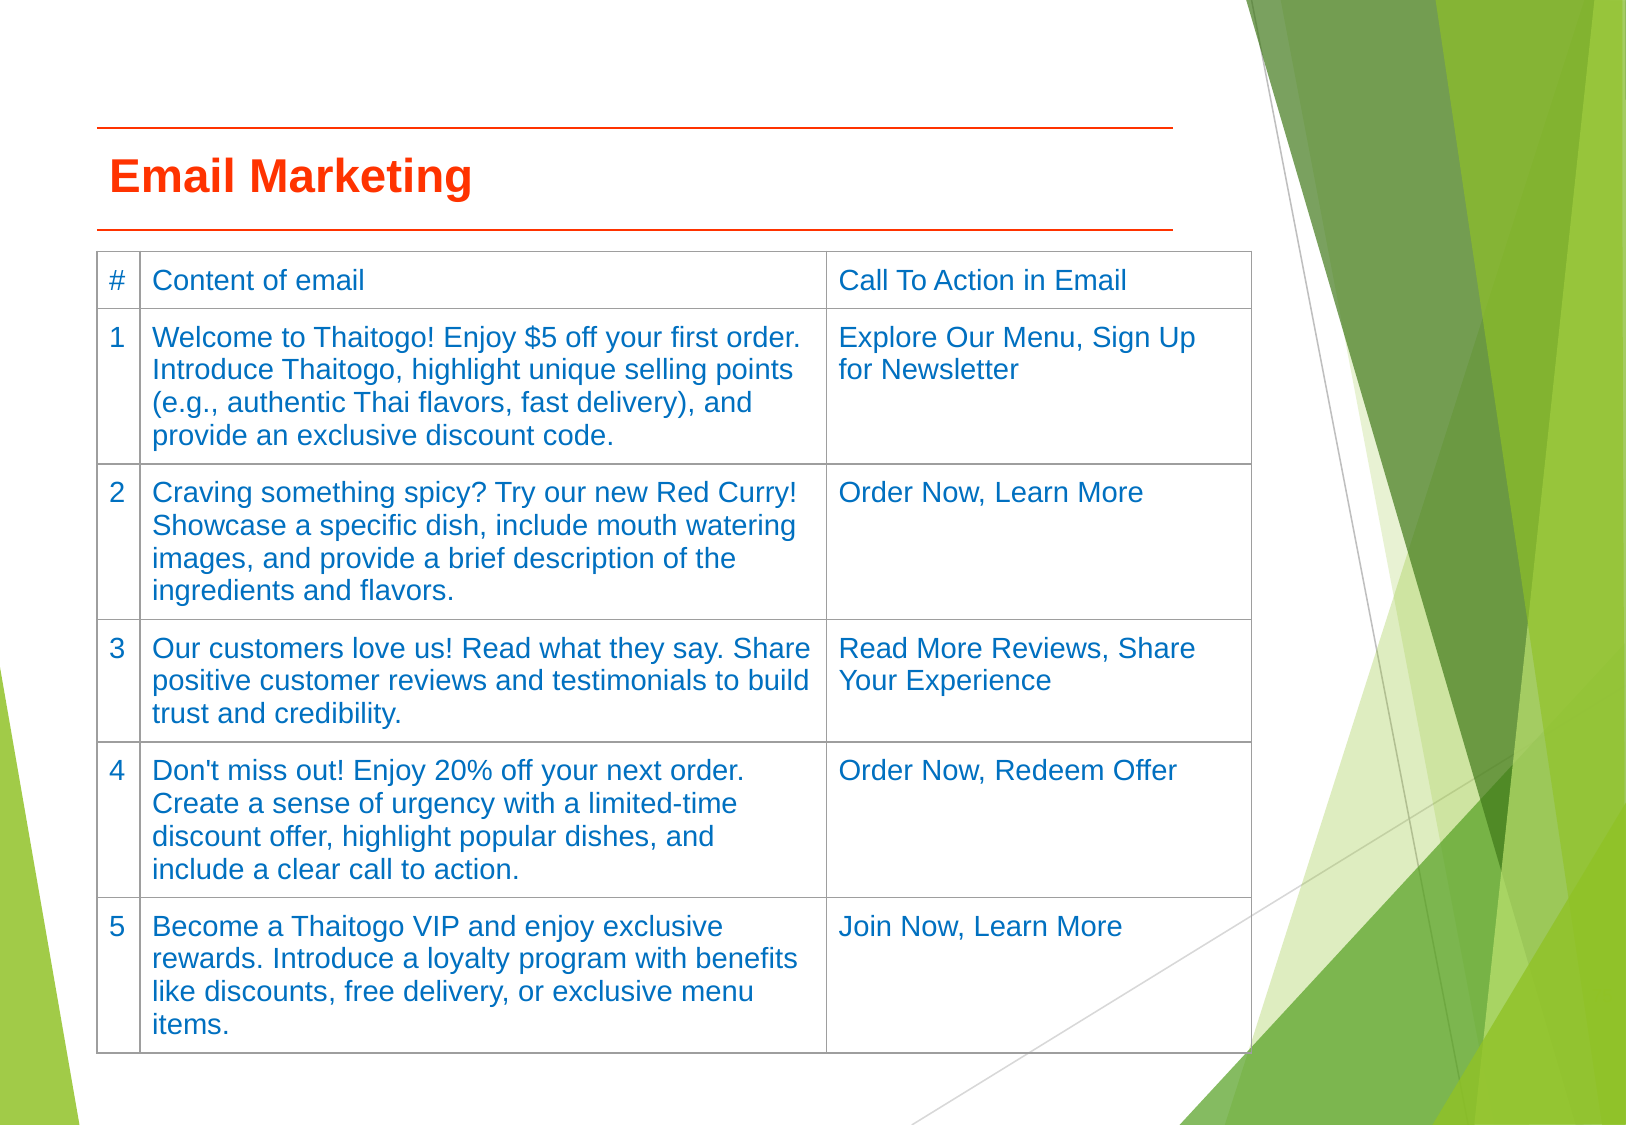

Email Marketing
| # | Content of email | Call To Action in Email |
| --- | --- | --- |
| 1 | Welcome to Thaitogo! Enjoy $5 off your first order. Introduce Thaitogo, highlight unique selling points (e.g., authentic Thai flavors, fast delivery), and provide an exclusive discount code. | Explore Our Menu, Sign Up for Newsletter |
| 2 | Craving something spicy? Try our new Red Curry! Showcase a specific dish, include mouth watering images, and provide a brief description of the ingredients and flavors. | Order Now, Learn More |
| 3 | Our customers love us! Read what they say. Share positive customer reviews and testimonials to build trust and credibility. | Read More Reviews, Share Your Experience |
| 4 | Don't miss out! Enjoy 20% off your next order. Create a sense of urgency with a limited-time discount offer, highlight popular dishes, and include a clear call to action. | Order Now, Redeem Offer |
| 5 | Become a Thaitogo VIP and enjoy exclusive rewards. Introduce a loyalty program with benefits like discounts, free delivery, or exclusive menu items. | Join Now, Learn More |
75